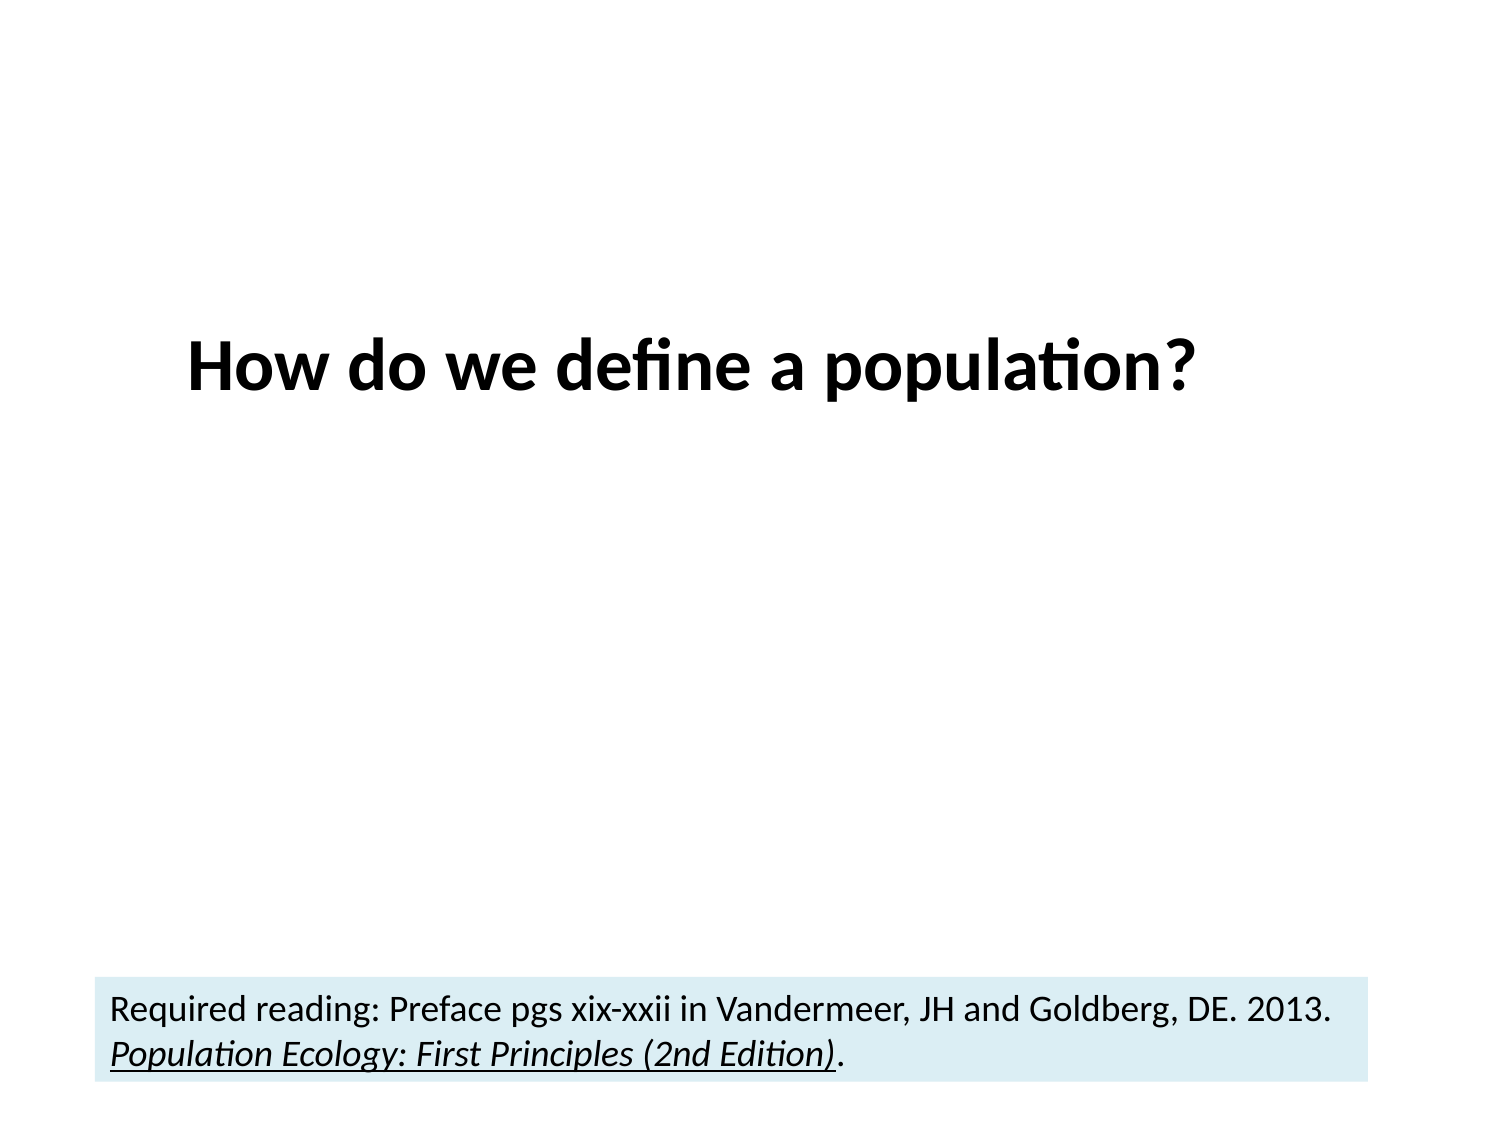

How do we define a population?
Required reading: Preface pgs xix-xxii in Vandermeer, JH and Goldberg, DE. 2013. Population Ecology: First Principles (2nd Edition).